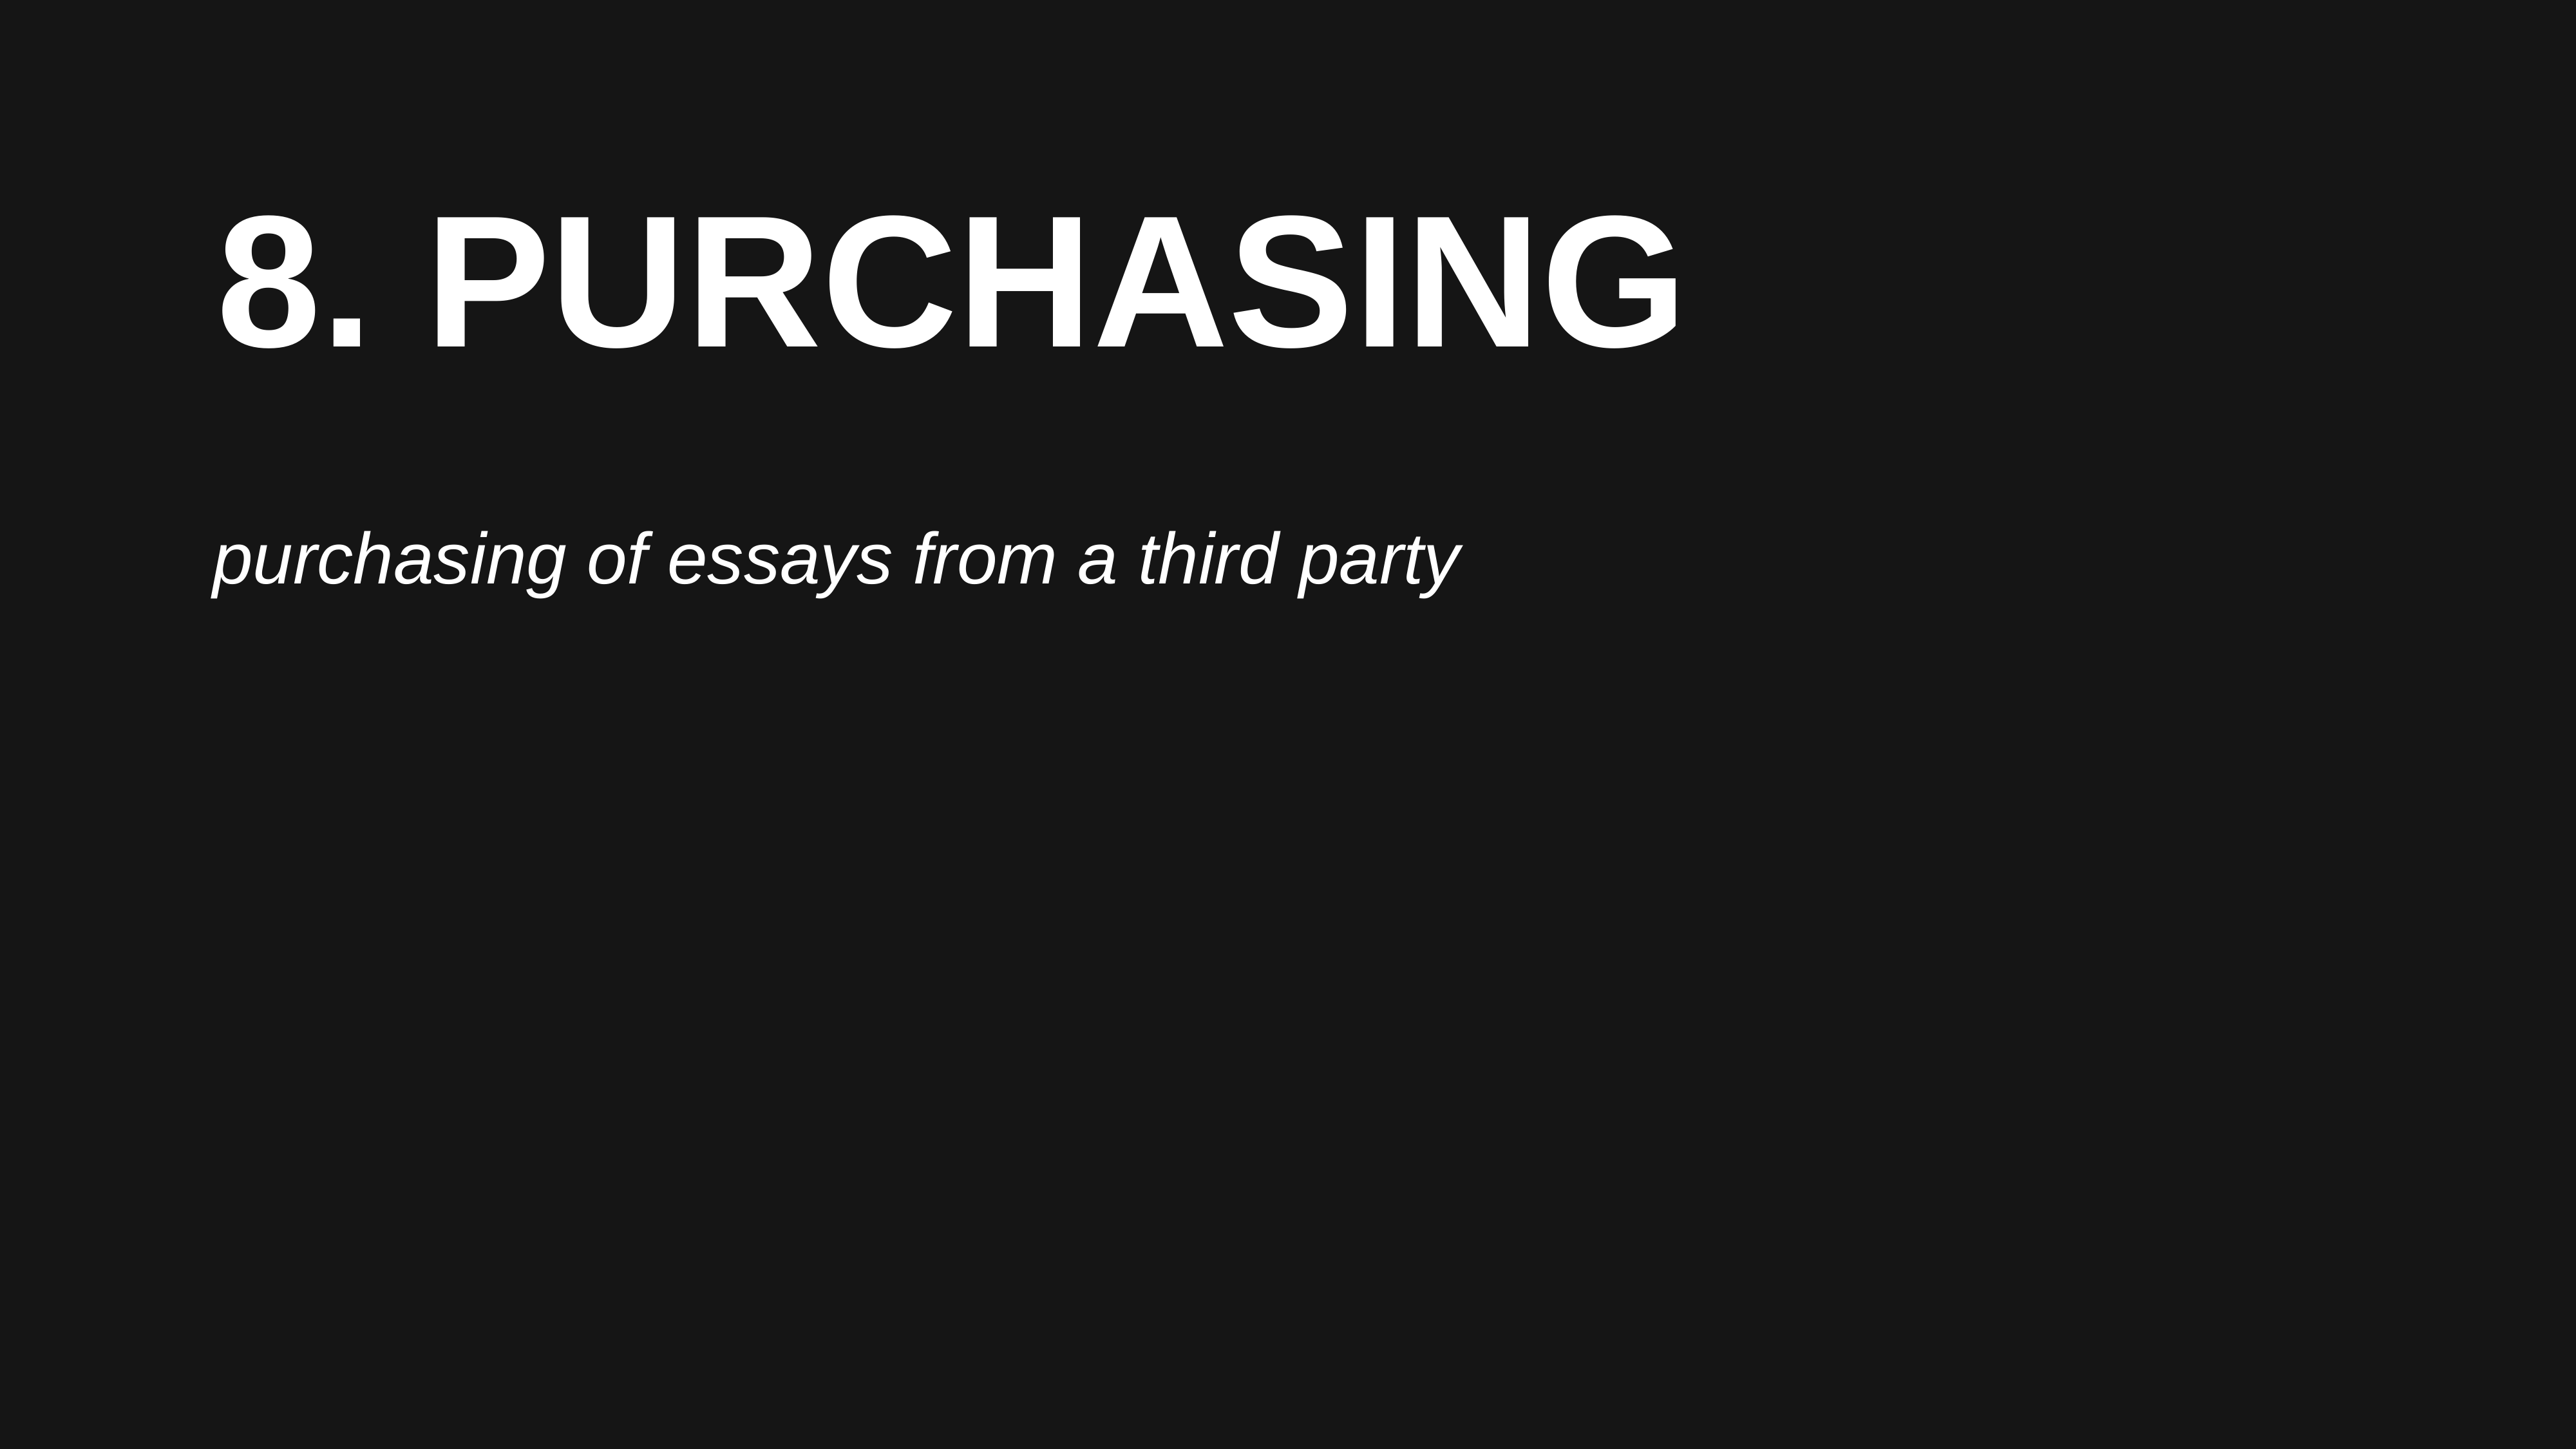

8. PURCHASING
purchasing of essays from a third party